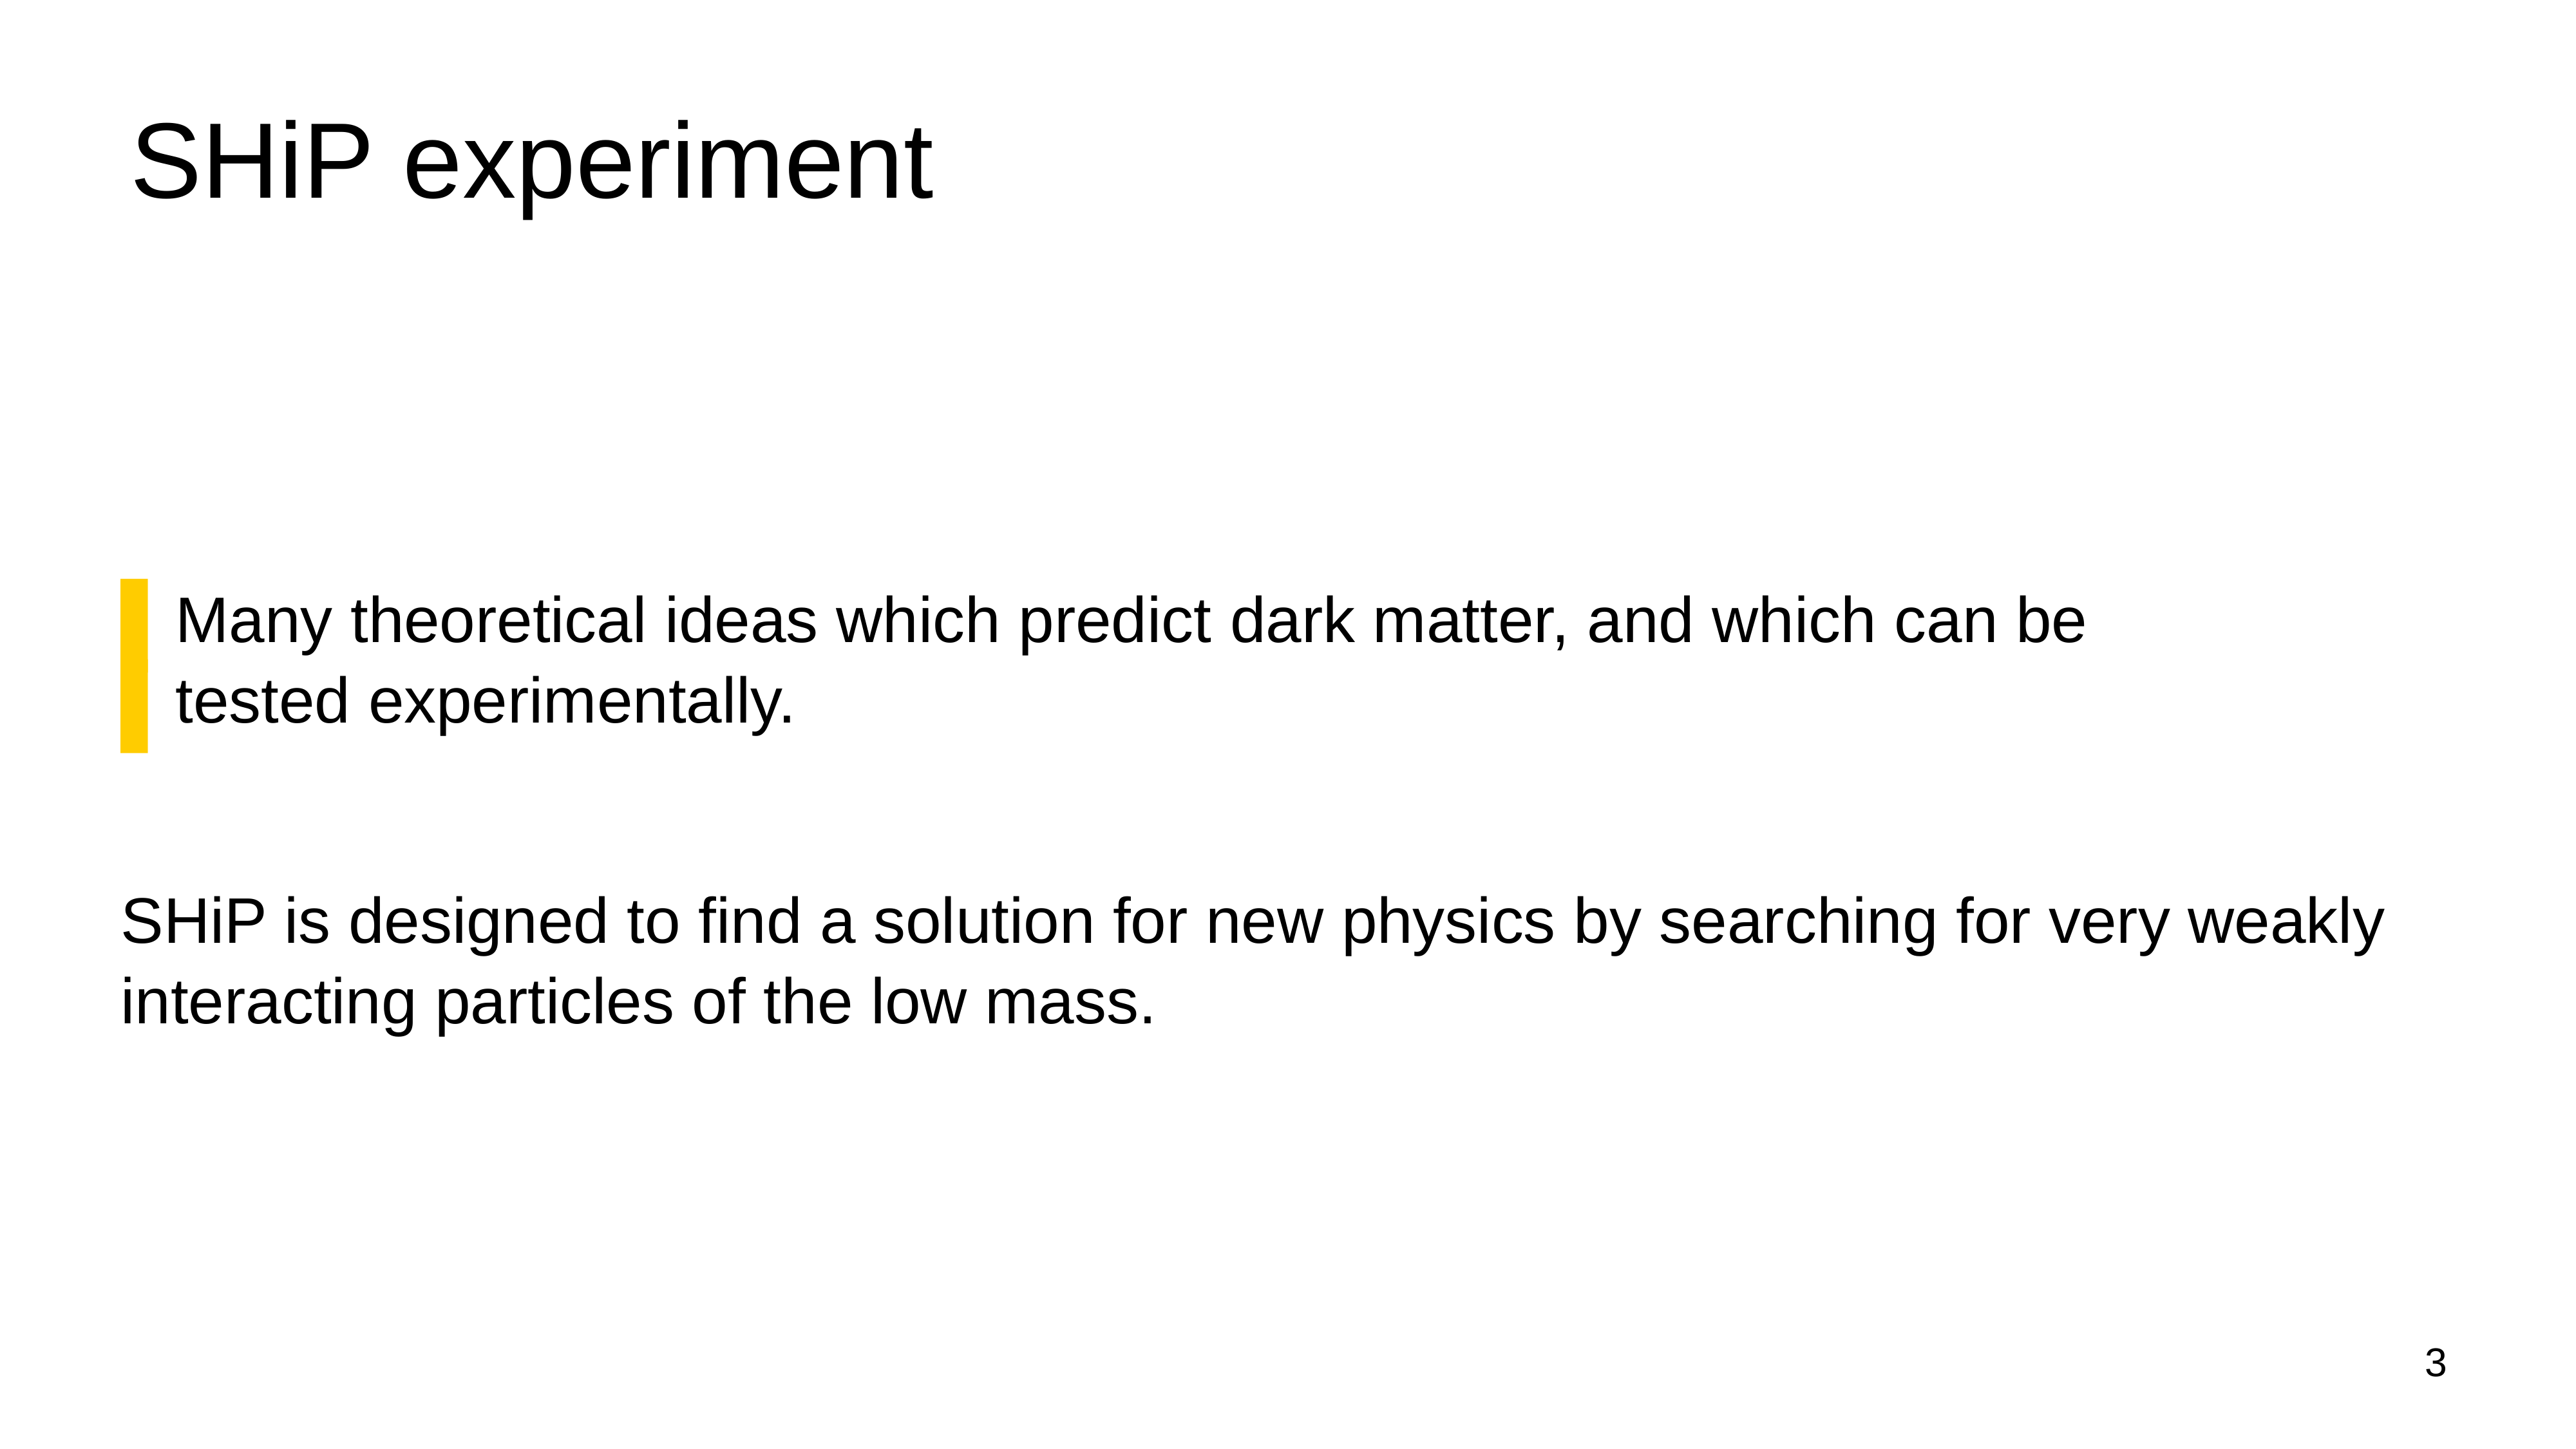

# SHiP experiment
Many theoretical ideas which predict dark matter, and which can be
tested experimentally.

SHiP is designed to find a solution for new physics by searching for very weakly interacting particles of the low mass.

3